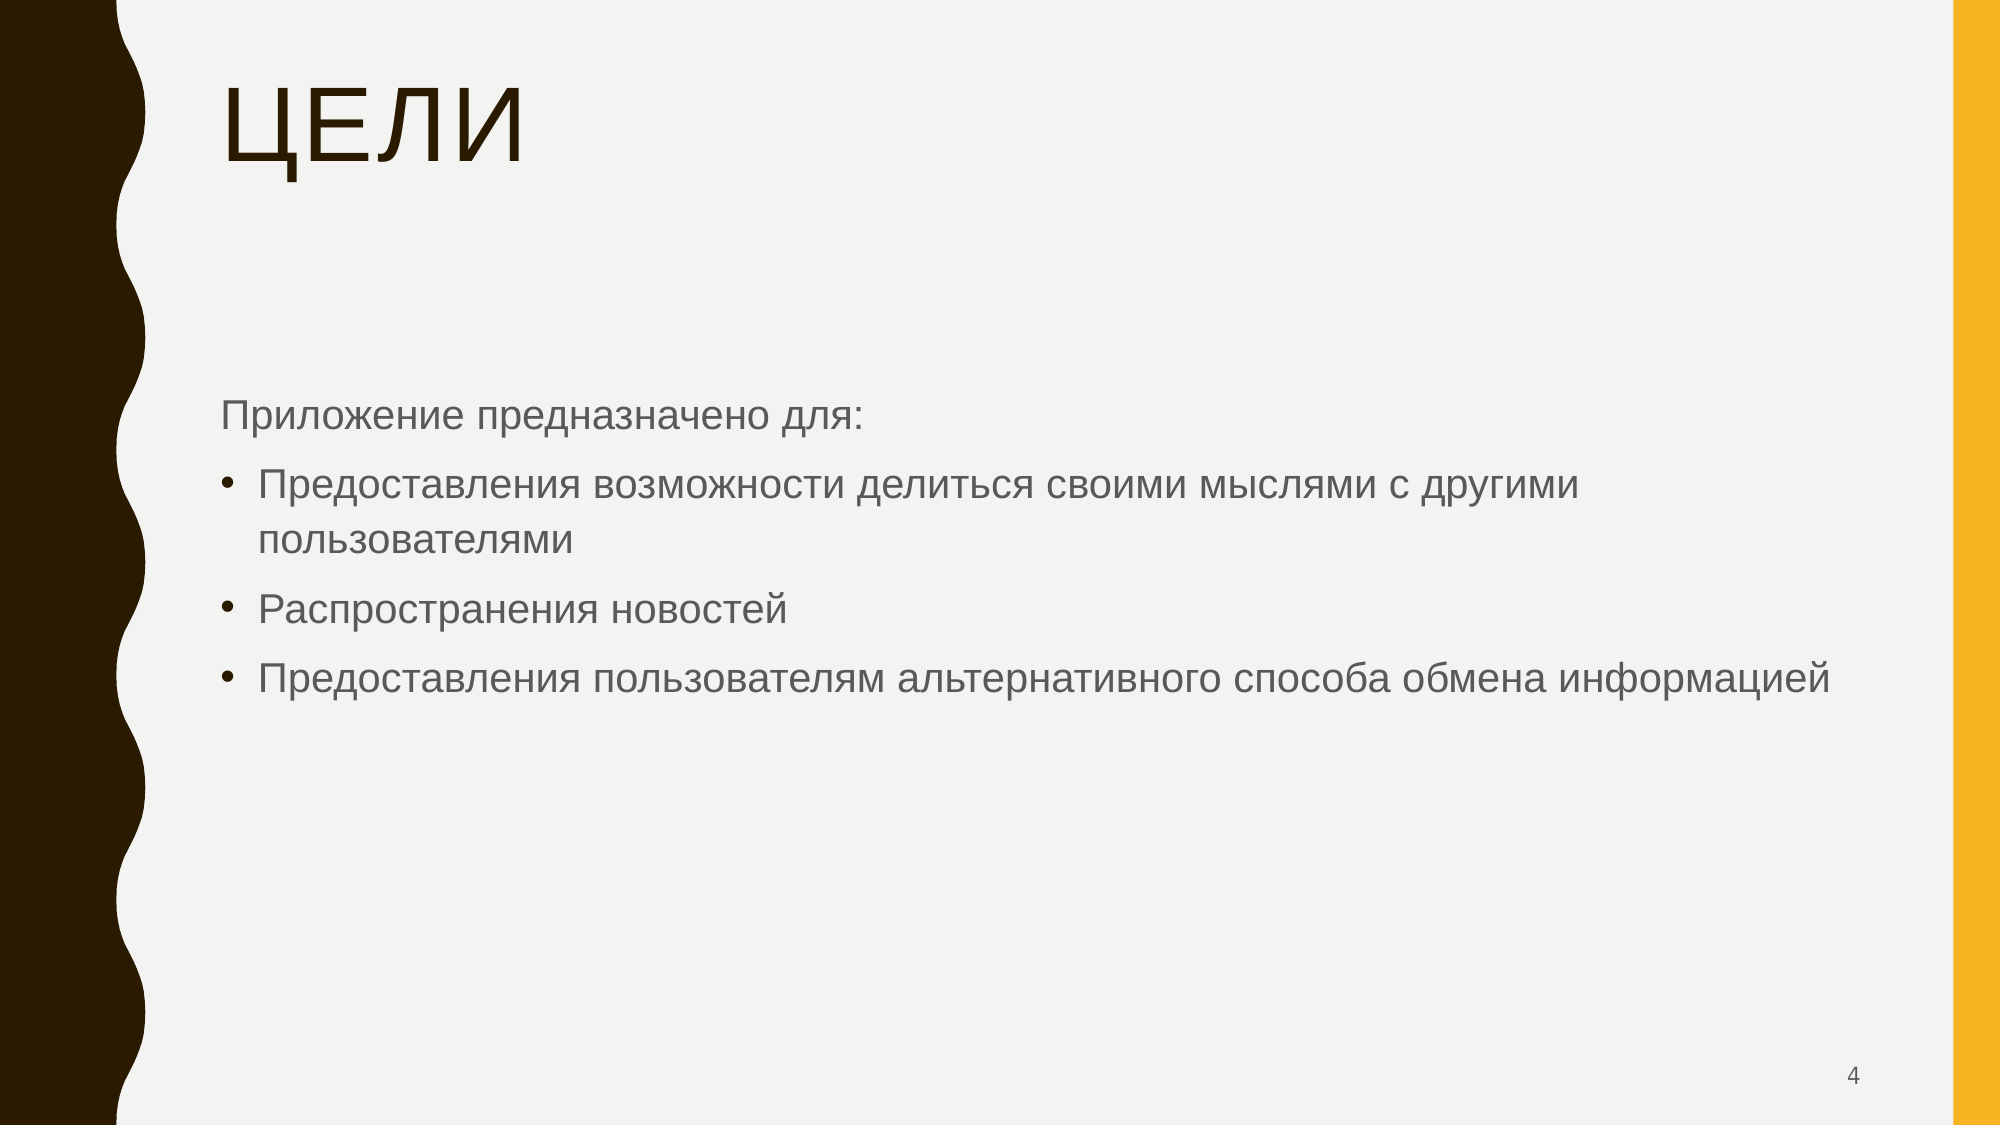

# Цели
Приложение предназначено для:
Предоставления возможности делиться своими мыслями с другими пользователями
Распространения новостей
Предоставления пользователям альтернативного способа обмена информацией

4